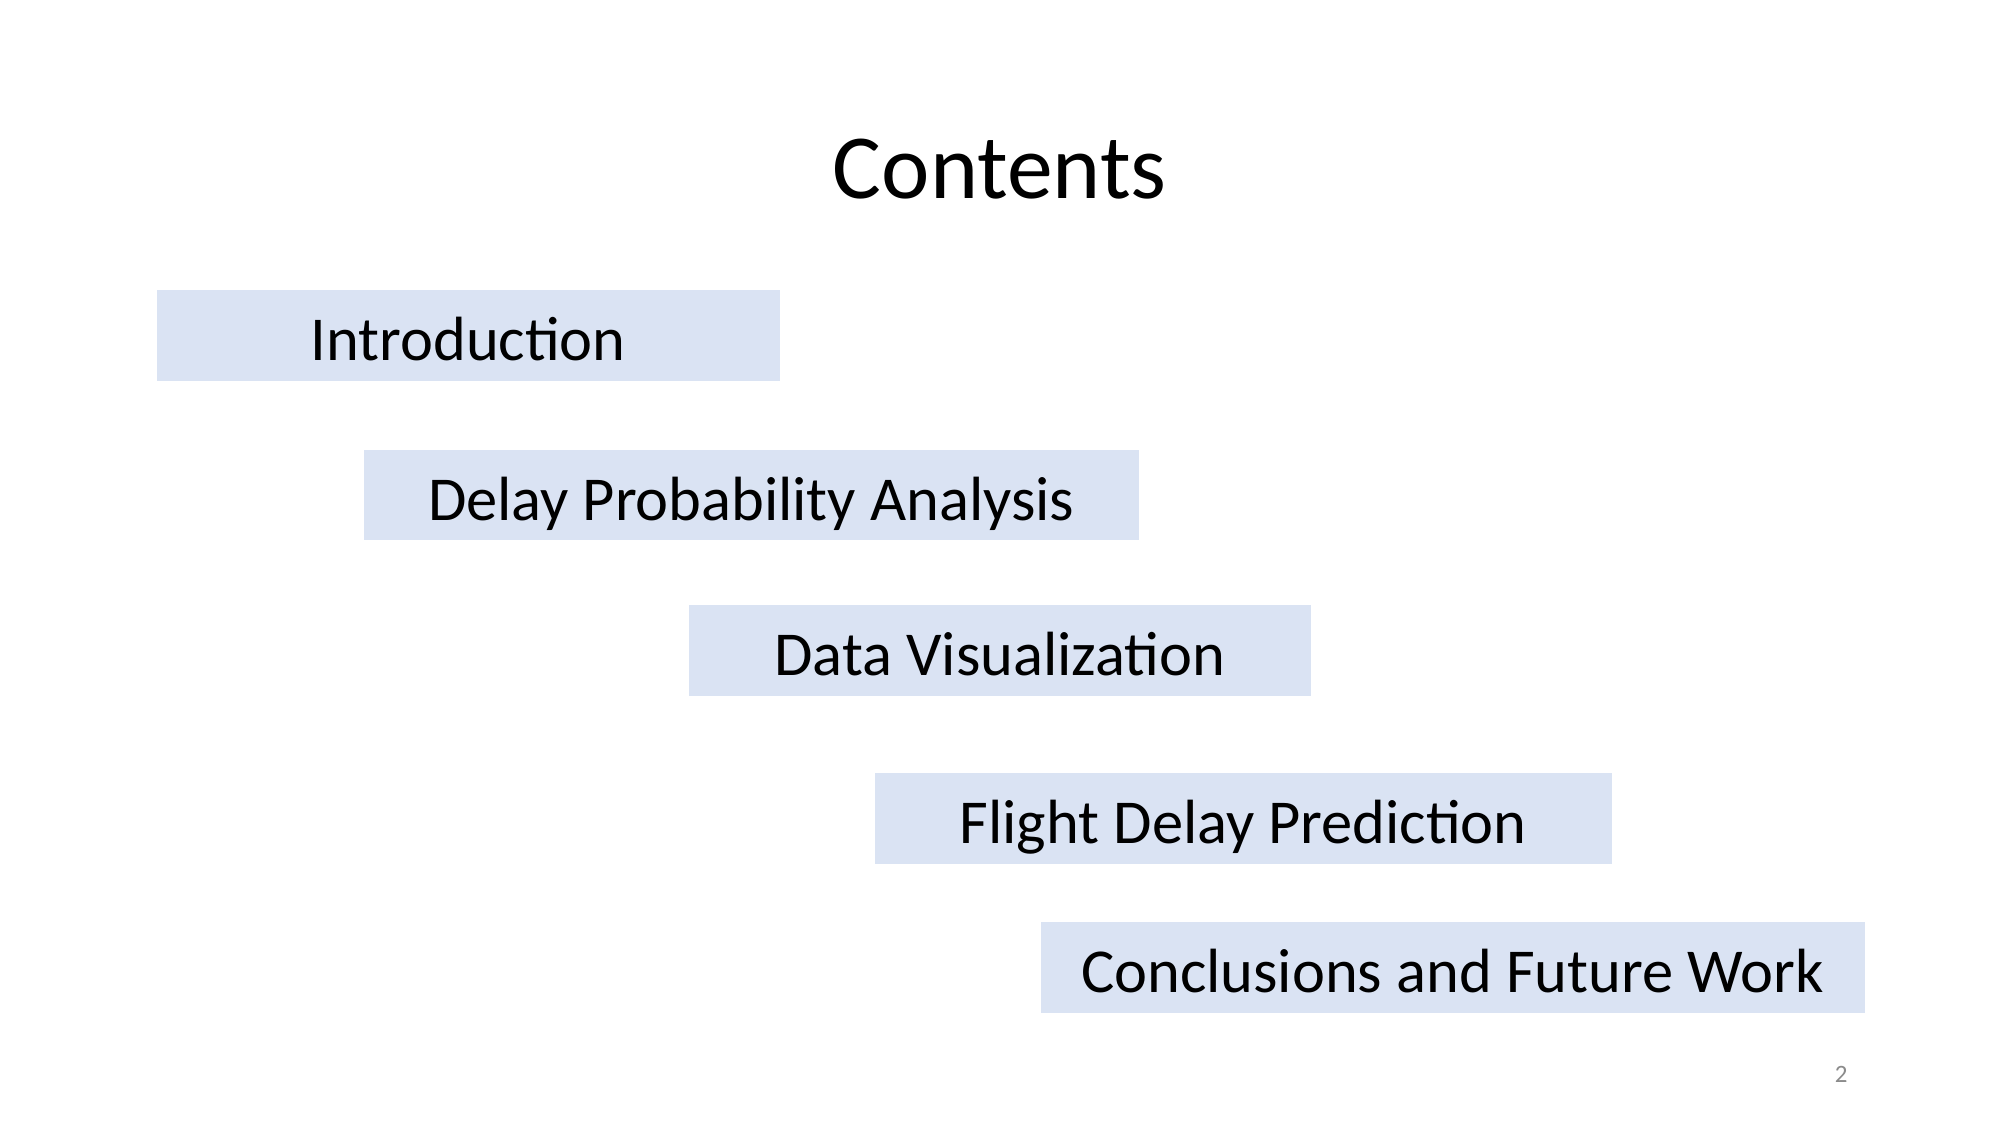

# Contents
Introduction
Delay Probability Analysis
Data Visualization
Flight Delay Prediction
Conclusions and Future Work
2